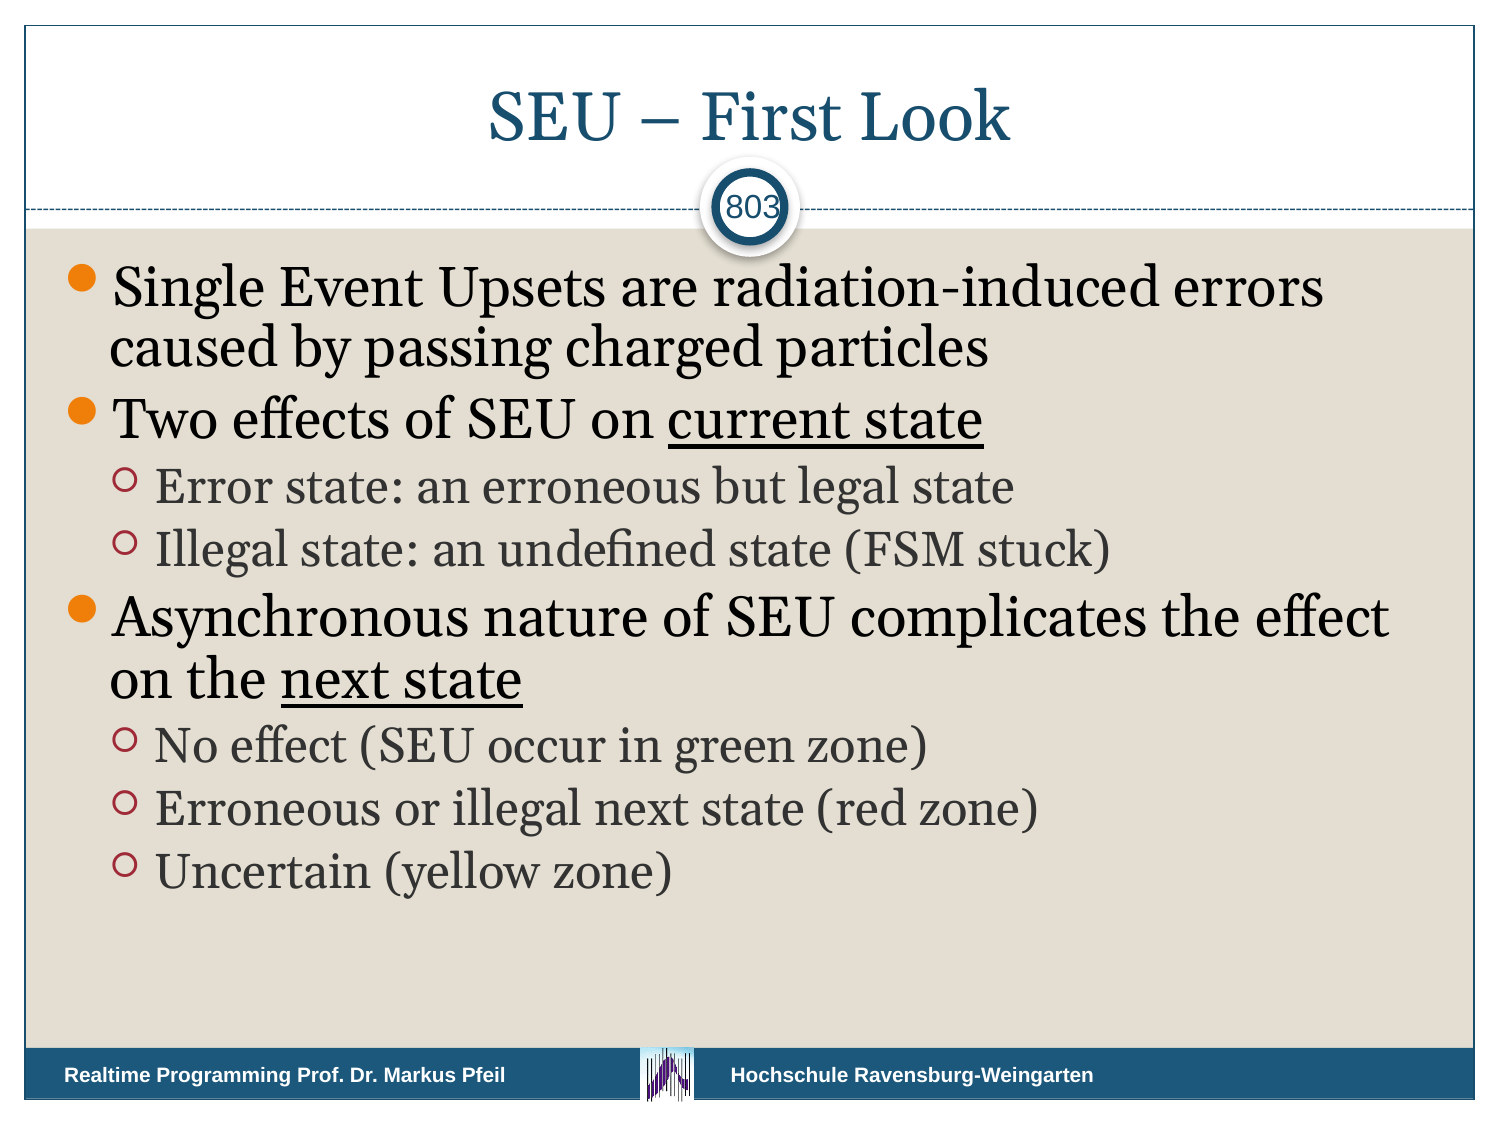

# SEU – First Look
803
Single Event Upsets are radiation-induced errors caused by passing charged particles
Two effects of SEU on current state
Error state: an erroneous but legal state
Illegal state: an undefined state (FSM stuck)
Asynchronous nature of SEU complicates the effect on the next state
No effect (SEU occur in green zone)
Erroneous or illegal next state (red zone)
Uncertain (yellow zone)
Realtime Programming Prof. Dr. Markus Pfeil